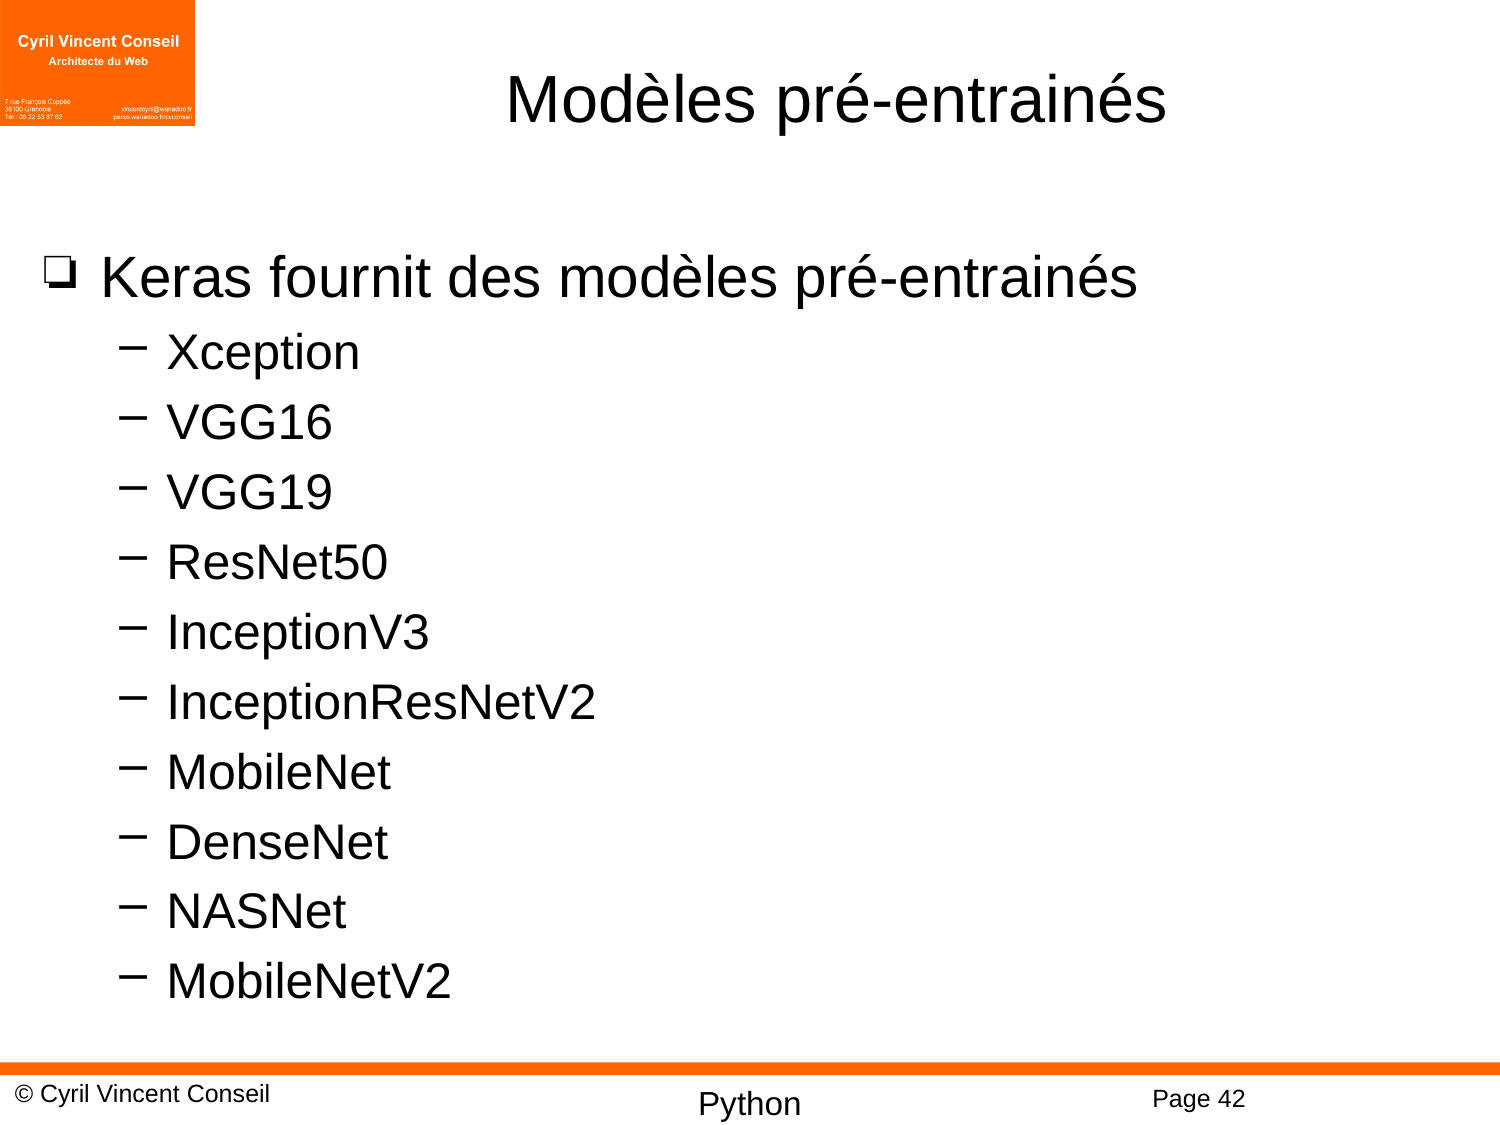

# Modèles pré-entrainés
Keras fournit des modèles pré-entrainés
Xception
VGG16
VGG19
ResNet50
InceptionV3
InceptionResNetV2
MobileNet
DenseNet
NASNet
MobileNetV2